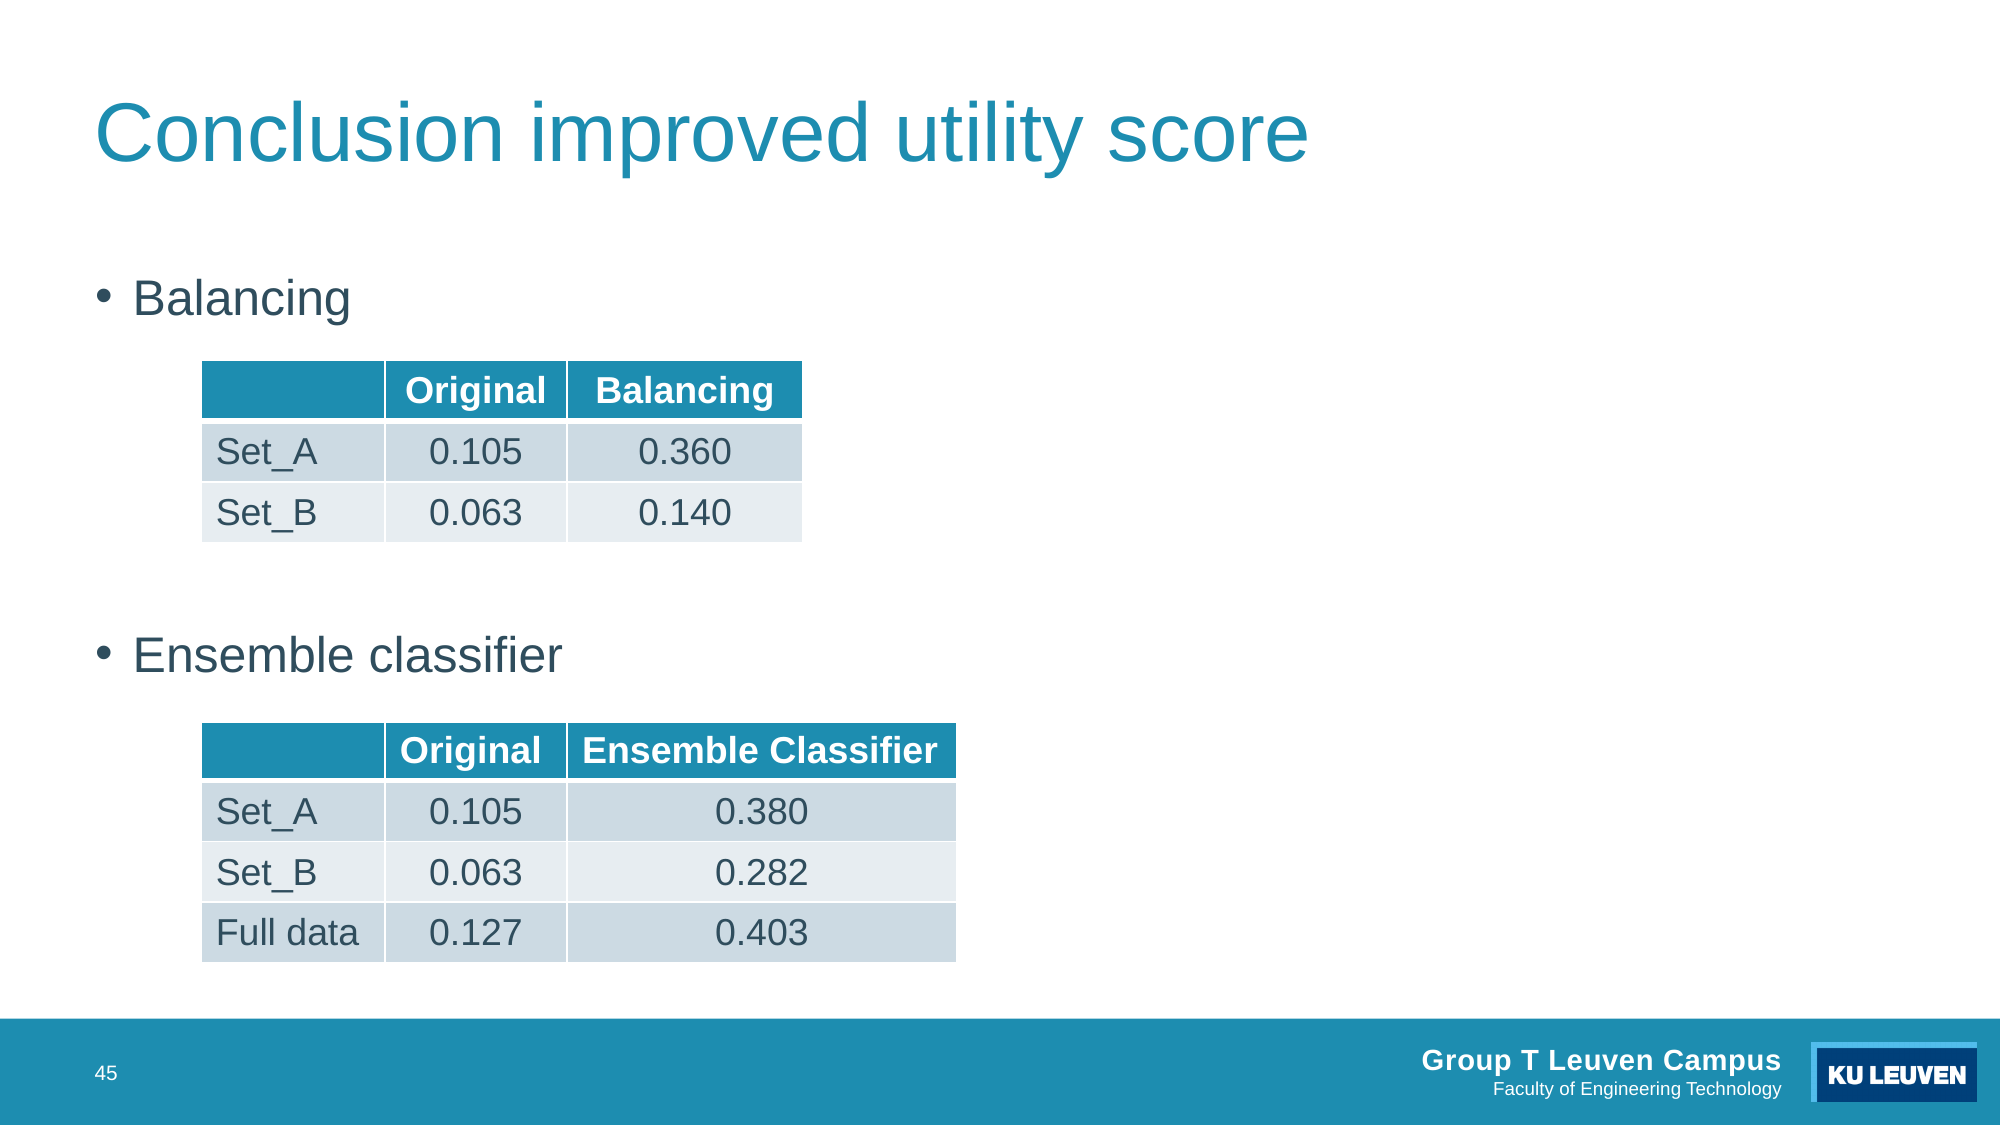

# Conclusion improved utility score
Balancing

Ensemble classifier

|  | Original | Balancing |
| --- | --- | --- |
| Set\_A | 0.105 | 0.360 |
| Set\_B | 0.063 | 0.140 |
|  | Original | Ensemble Classifier |
| --- | --- | --- |
| Set\_A | 0.105 | 0.380 |
| Set\_B | 0.063 | 0.282 |
| Full data | 0.127 | 0.403 |
45